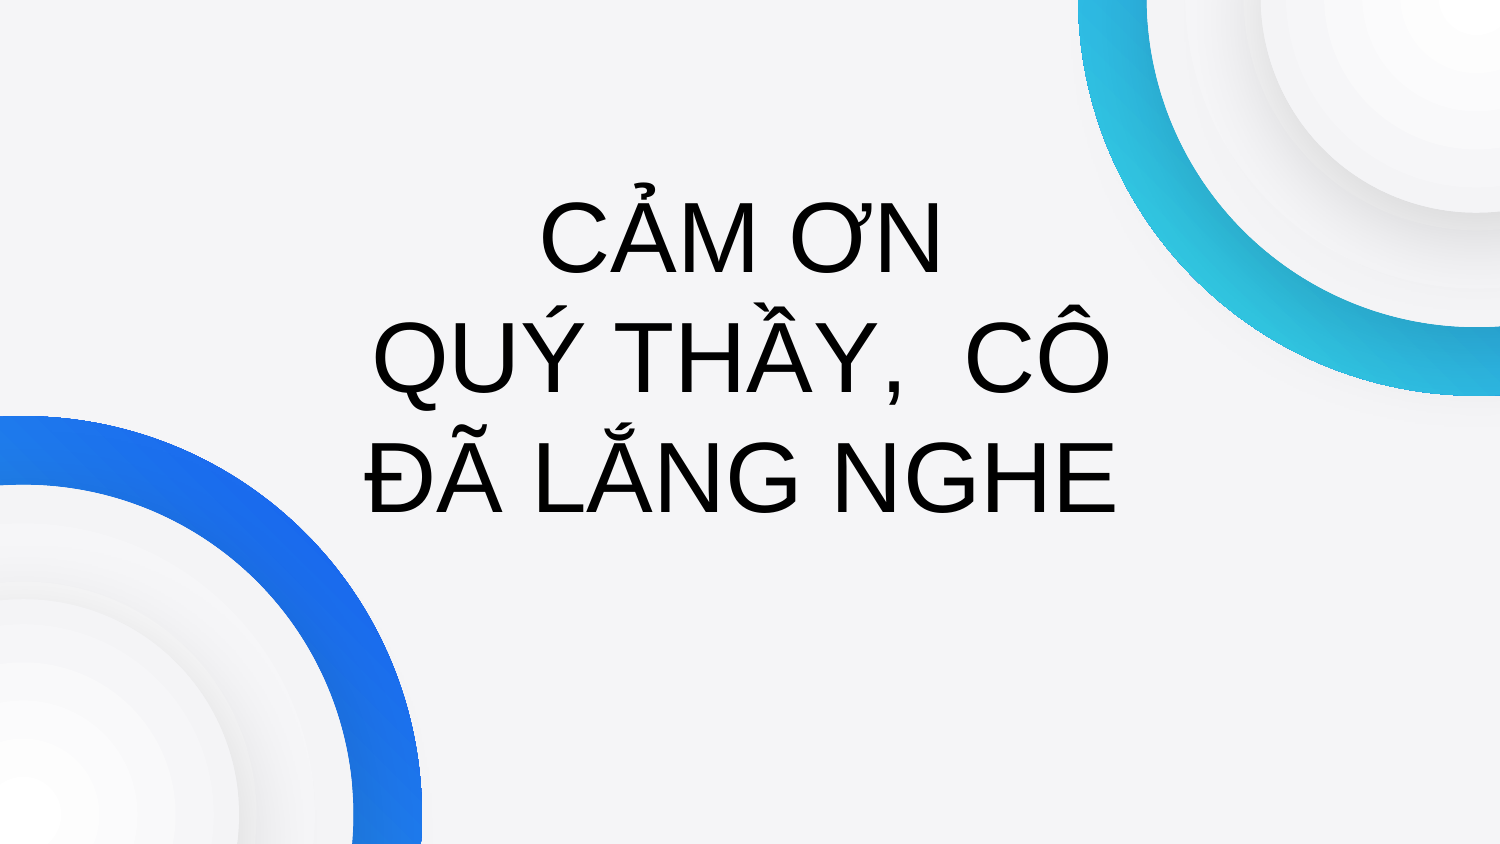

CẢM ƠN
 QUÝ THẦY,  CÔ
ĐÃ LẮNG NGHE